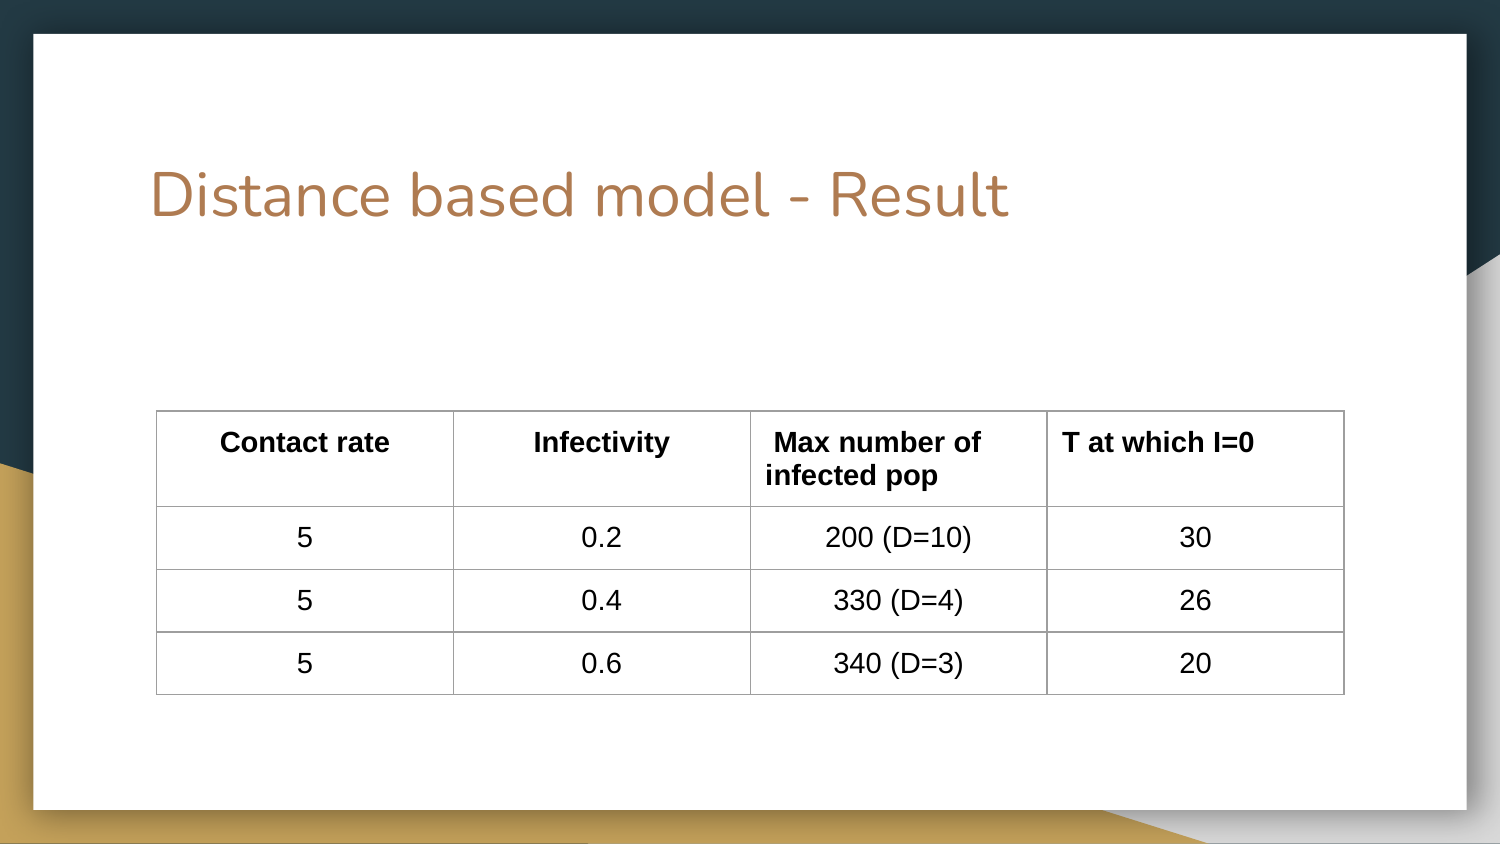

# Distance based model - Result
| Contact rate | Infectivity | Max number of infected pop | T at which I=0 |
| --- | --- | --- | --- |
| 5 | 0.2 | 200 (D=10) | 30 |
| 5 | 0.4 | 330 (D=4) | 26 |
| 5 | 0.6 | 340 (D=3) | 20 |